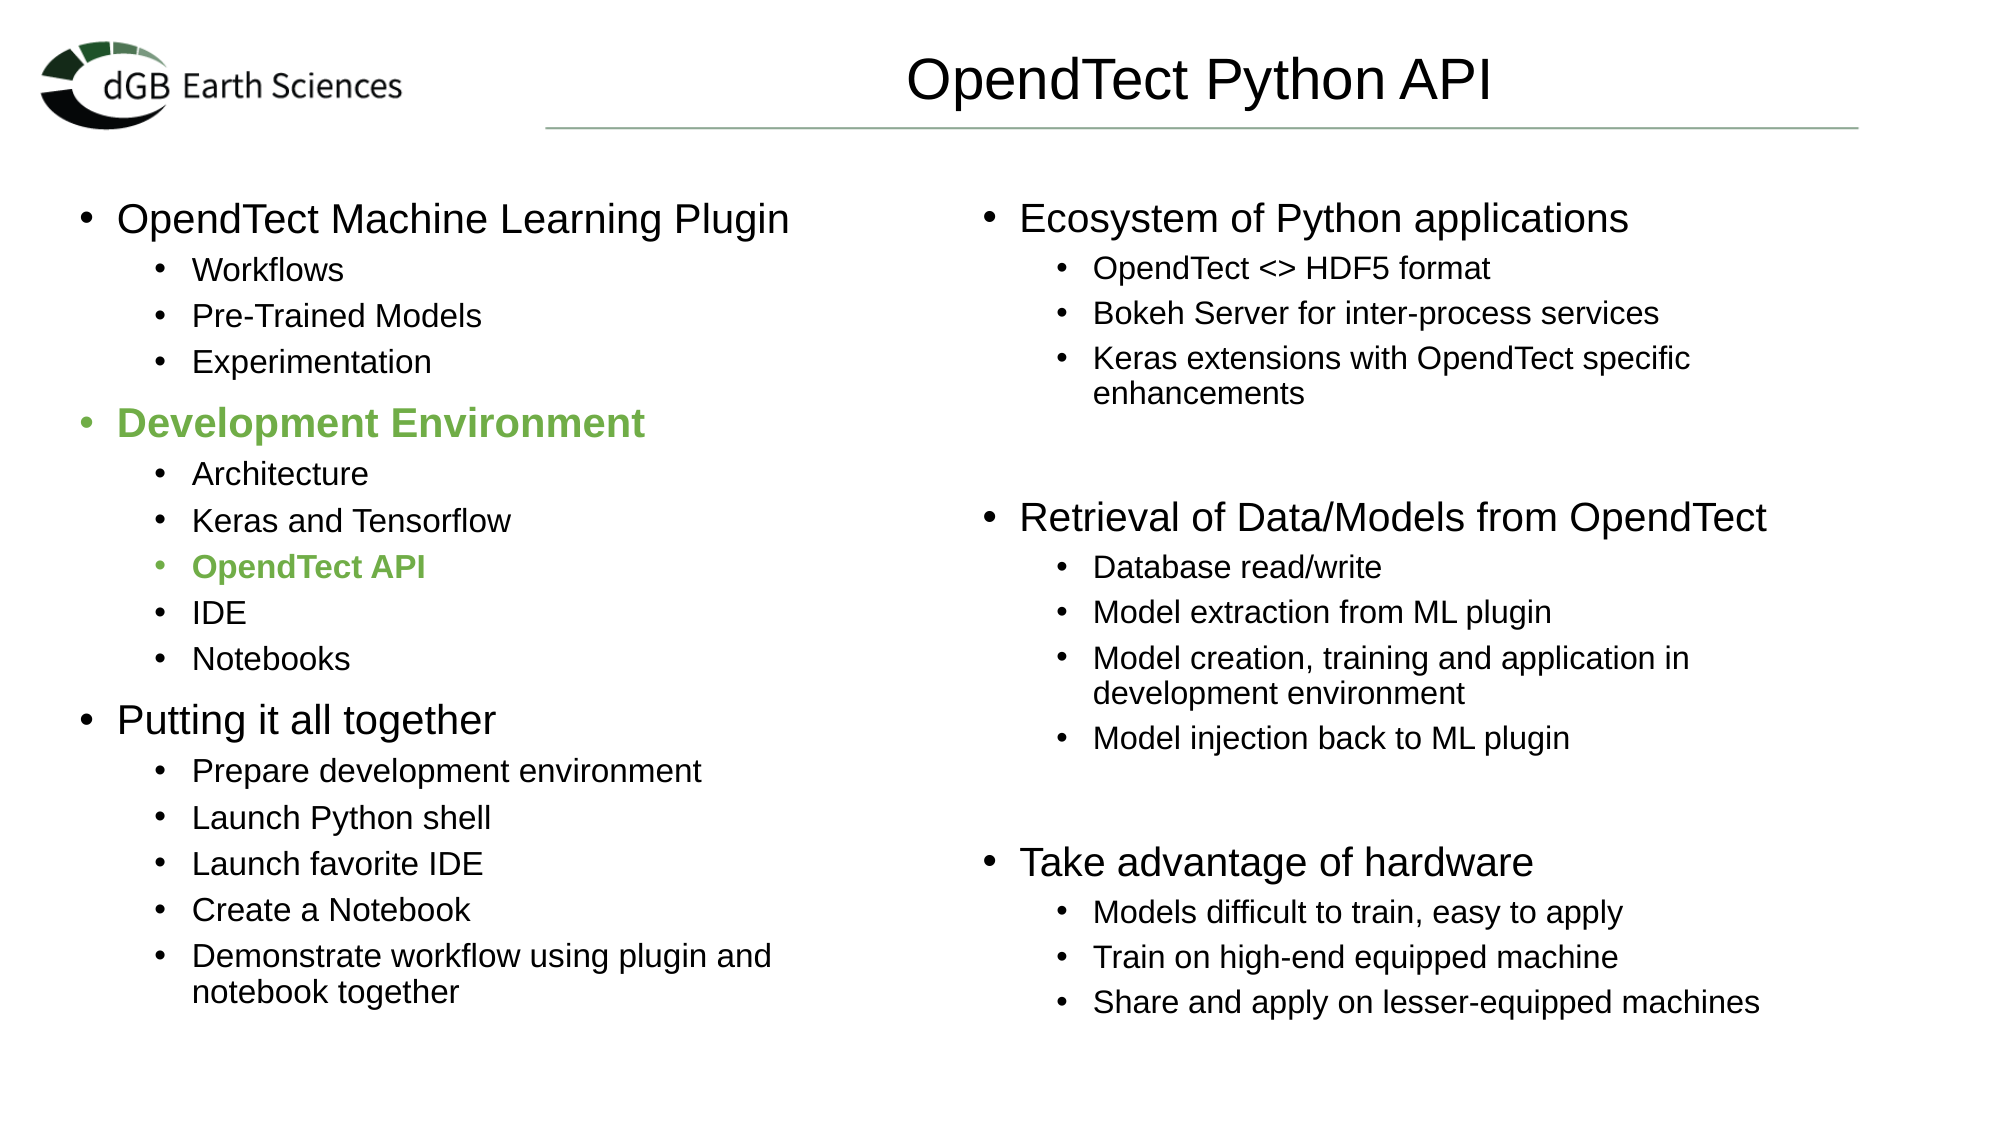

# OpendTect Python API
Ecosystem of Python applications
OpendTect <> HDF5 format
Bokeh Server for inter-process services
Keras extensions with OpendTect specific enhancements

Retrieval of Data/Models from OpendTect
Database read/write
Model extraction from ML plugin
Model creation, training and application in development environment
Model injection back to ML plugin

Take advantage of hardware
Models difficult to train, easy to apply
Train on high-end equipped machine
Share and apply on lesser-equipped machines

OpendTect Machine Learning Plugin
Workflows
Pre-Trained Models
Experimentation
Development Environment
Architecture
Keras and Tensorflow
OpendTect API
IDE
Notebooks
Putting it all together
Prepare development environment
Launch Python shell
Launch favorite IDE
Create a Notebook
Demonstrate workflow using plugin and notebook together